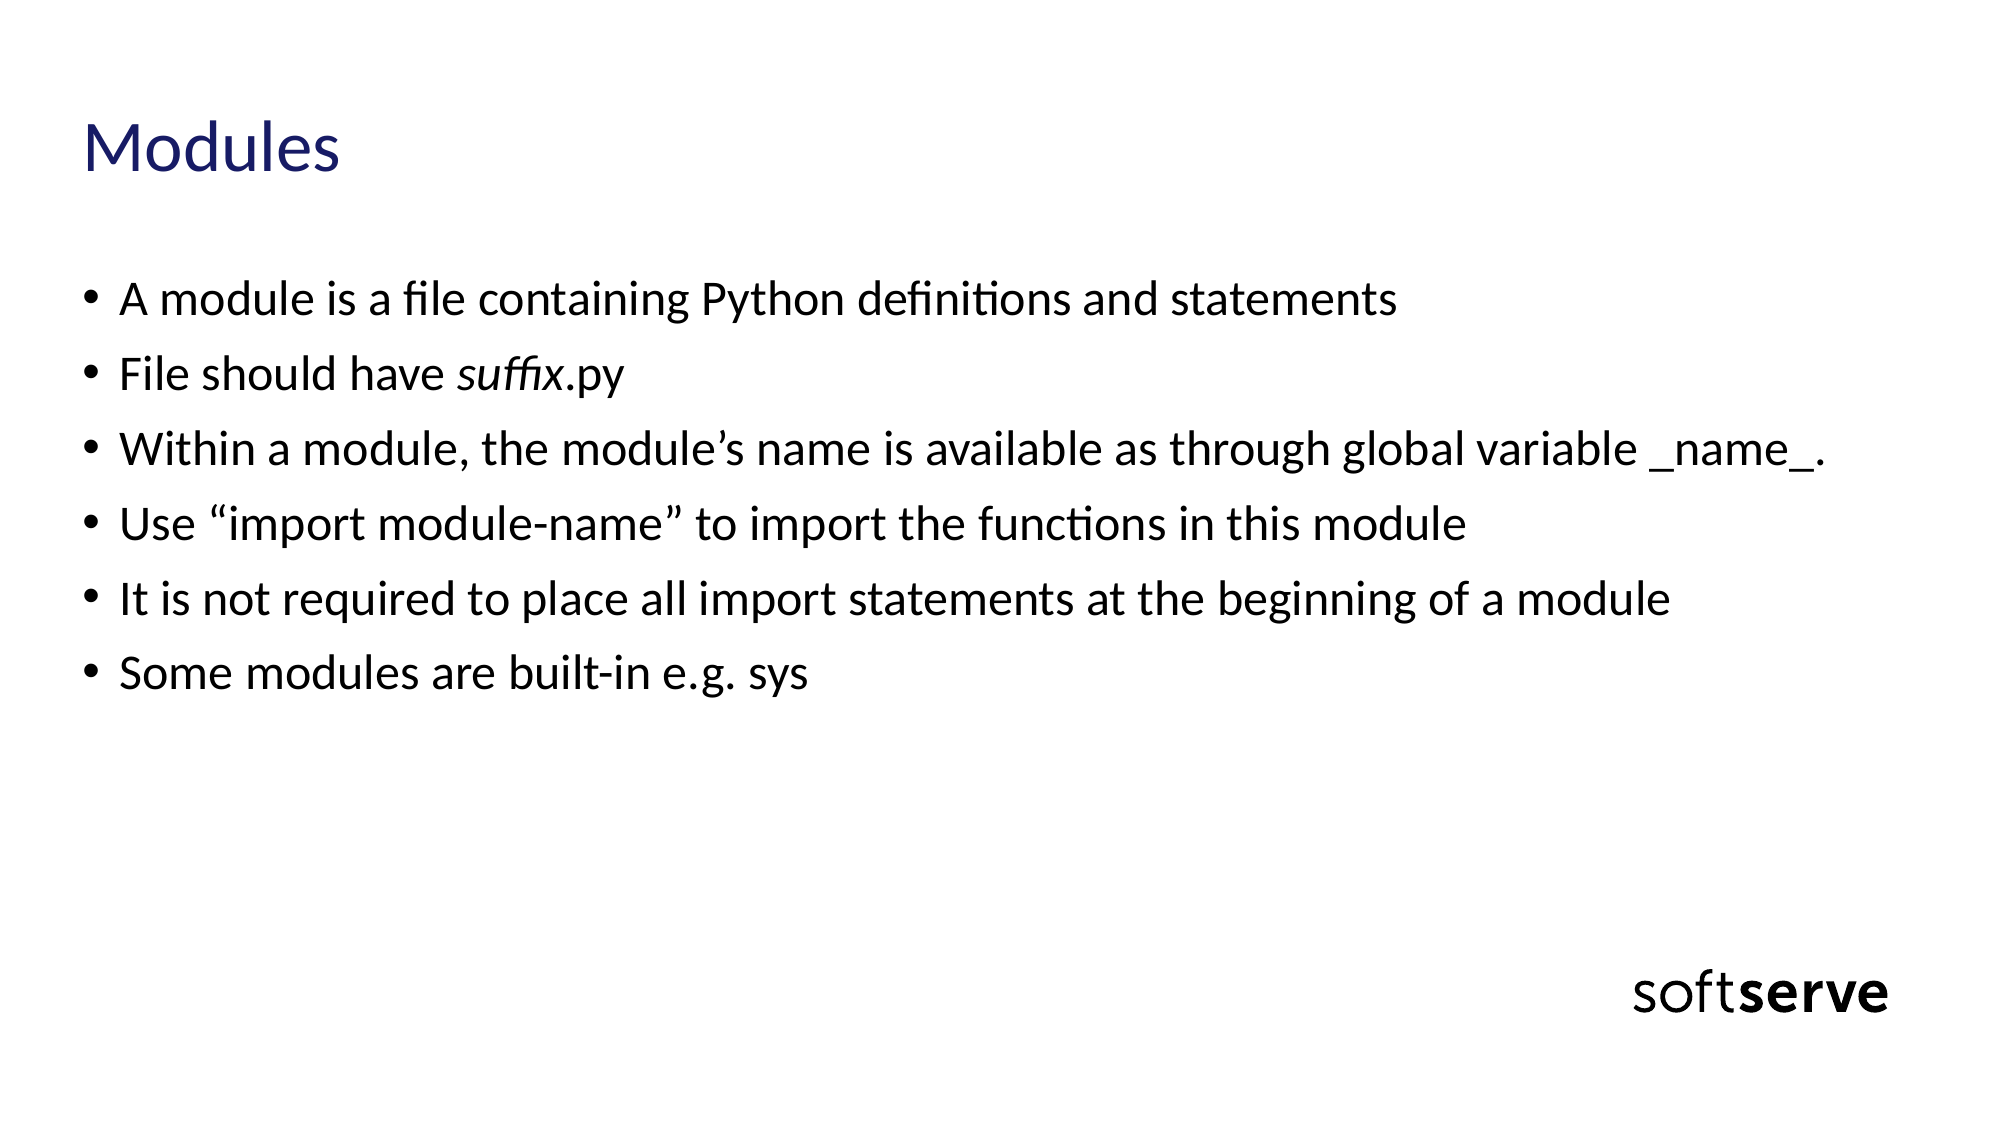

# Modules
A module is a file containing Python definitions and statements
File should have suffix.py
Within a module, the module’s name is available as through global variable _name_.
Use “import module-name” to import the functions in this module
It is not required to place all import statements at the beginning of a module
Some modules are built-in e.g. sys